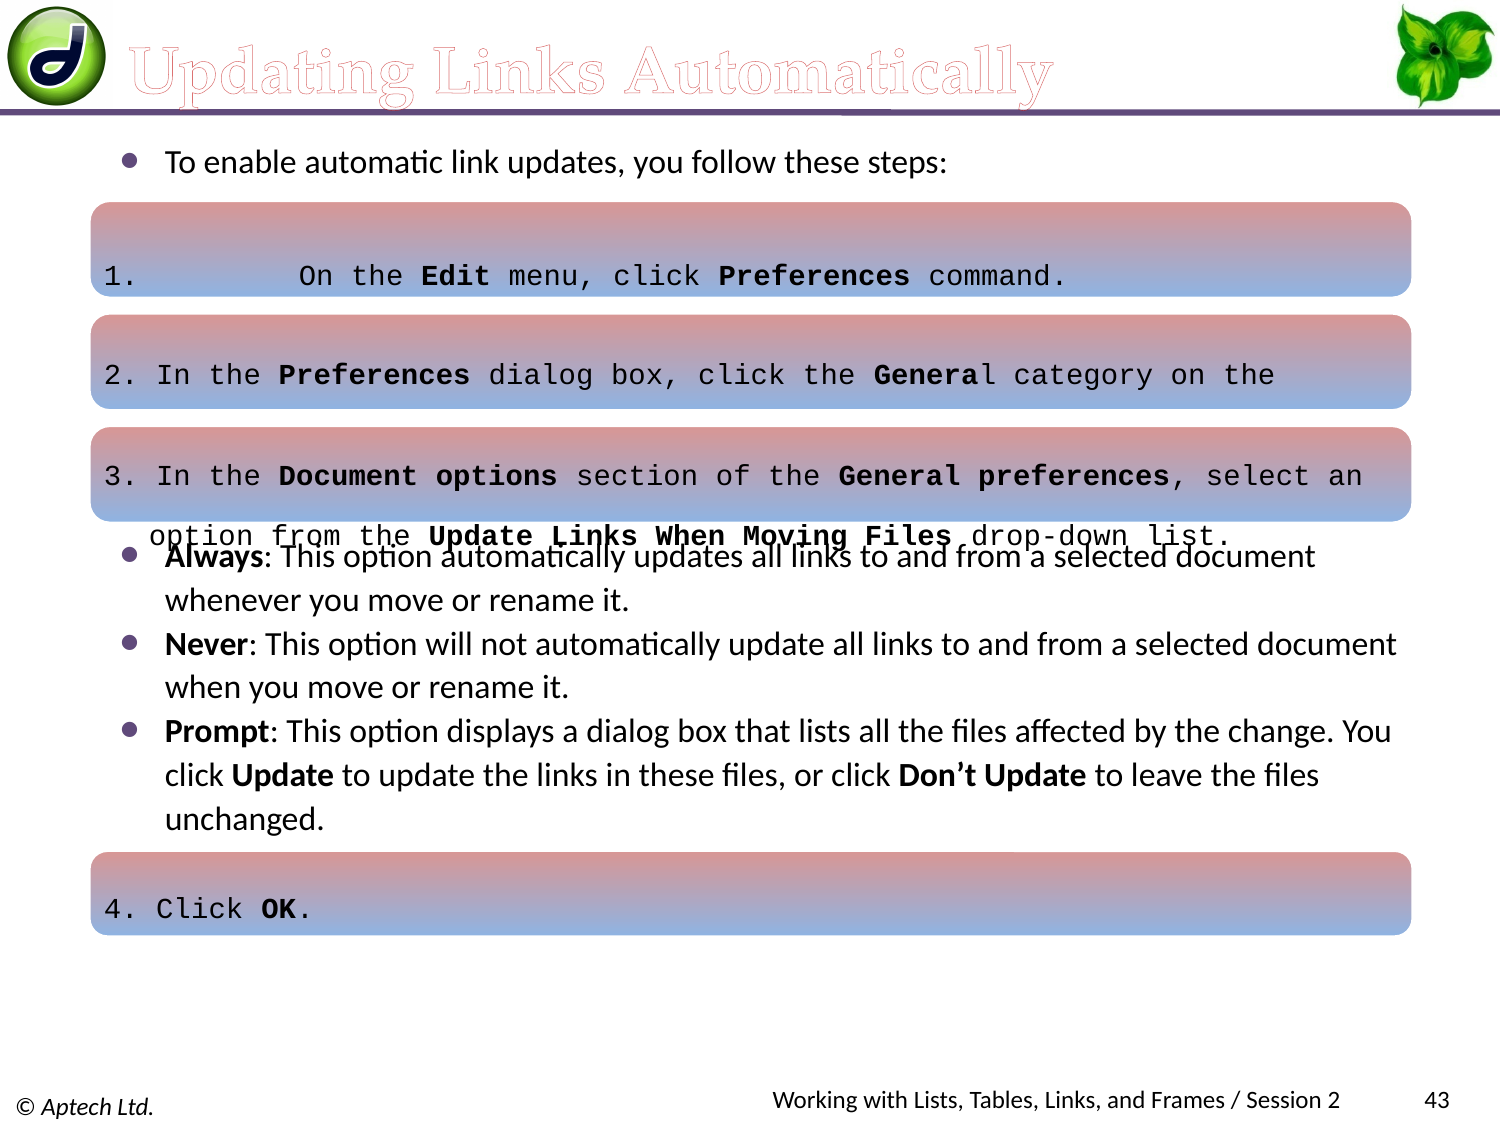

# Updating Links Automatically
To enable automatic link updates, you follow these steps:

1. 	On the Edit menu, click Preferences command.

2. In the Preferences dialog box, click the General category on the left.

3. In the Document options section of the General preferences, select an option from the Update Links When Moving Files drop-down list.
Always: This option automatically updates all links to and from a selected document whenever you move or rename it.
Never: This option will not automatically update all links to and from a selected document when you move or rename it.
Prompt: This option displays a dialog box that lists all the files affected by the change. You click Update to update the links in these files, or click Don’t Update to leave the files unchanged.

4. Click OK.
Working with Lists, Tables, Links, and Frames / Session 2
43